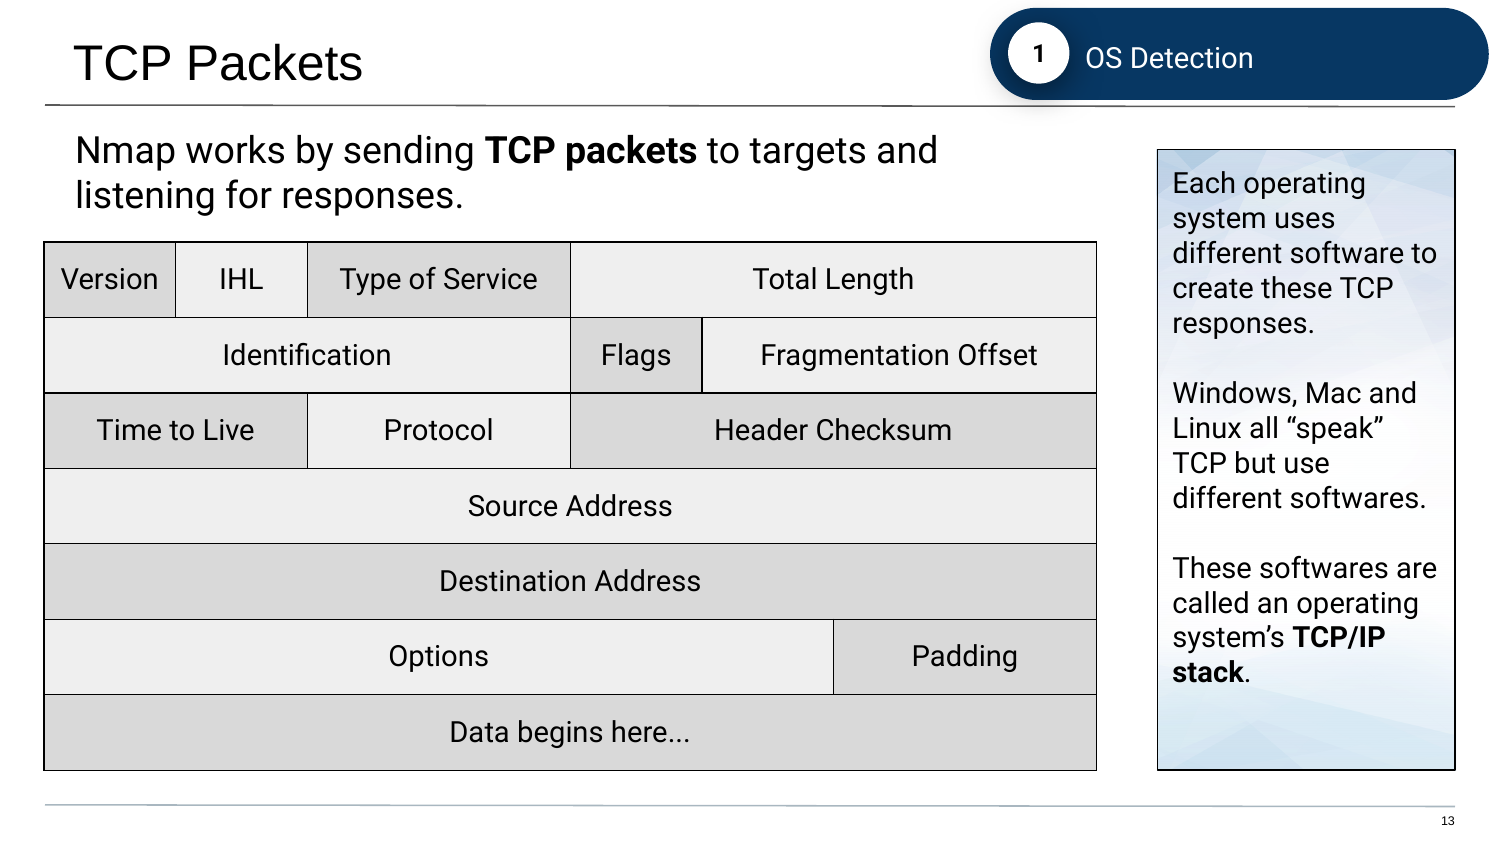

# TCP Packets

OS Detection
1
Nmap works by sending TCP packets to targets and listening for responses.

Each operating system uses different software to create these TCP responses.

Windows, Mac and Linux all “speak” TCP but use different softwares.

These softwares are called an operating system’s TCP/IP stack.
| Version | IHL | Type of Service |  | Total Length |  |  |  |
| --- | --- | --- | --- | --- | --- | --- | --- |
| Identification |  |  |  | Flags | Fragmentation Offset |  |  |
| Time to Live |  | Protocol |  | Header Checksum |  |  |  |
| Source Address |  |  |  |  |  |  |  |
| Destination Address |  |  |  |  |  |  |  |
| Options |  |  |  |  |  | Padding |  |
| Data begins here... |  |  |  |  |  |  |  |

13